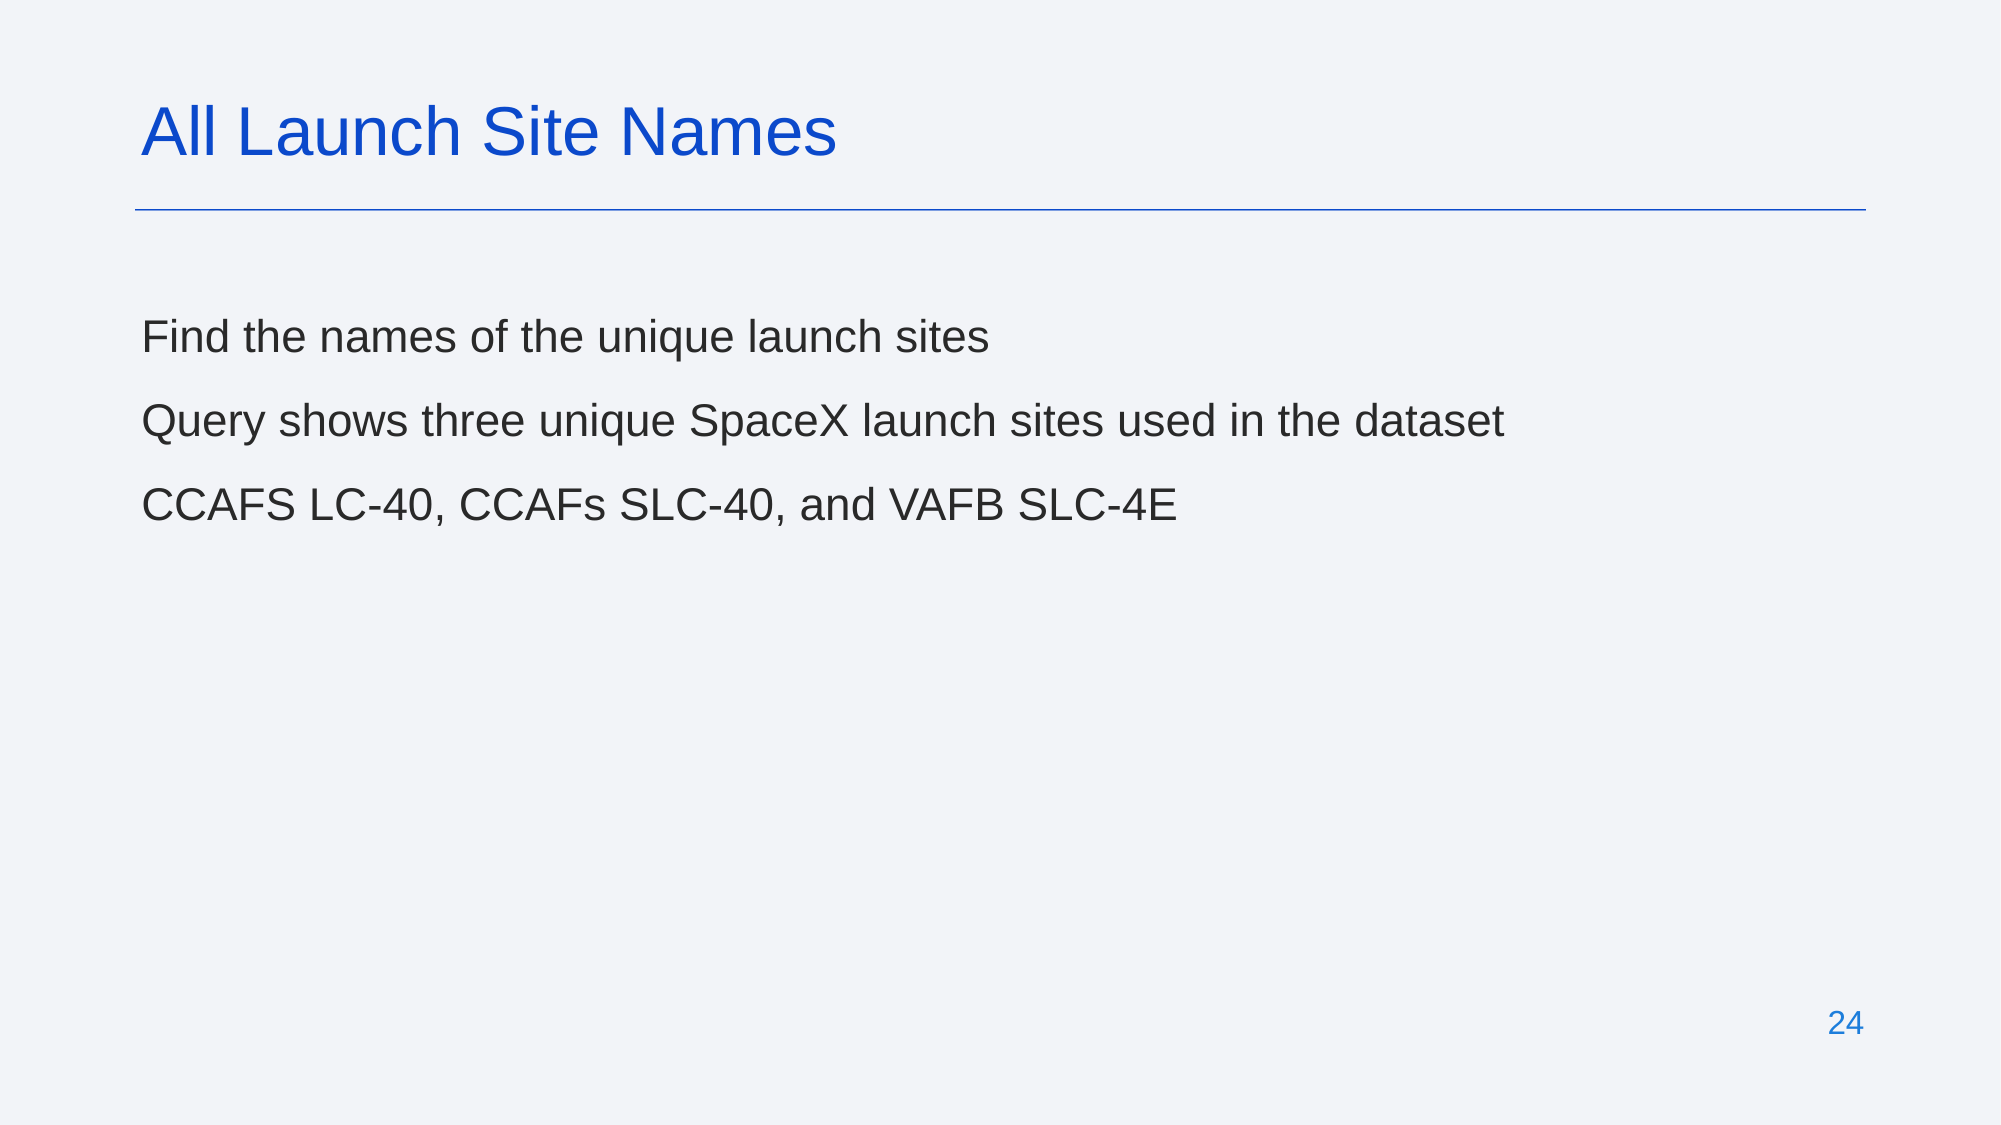

All Launch Site Names
Find the names of the unique launch sites
Query shows three unique SpaceX launch sites used in the dataset
CCAFS LC-40, CCAFs SLC-40, and VAFB SLC-4E
24